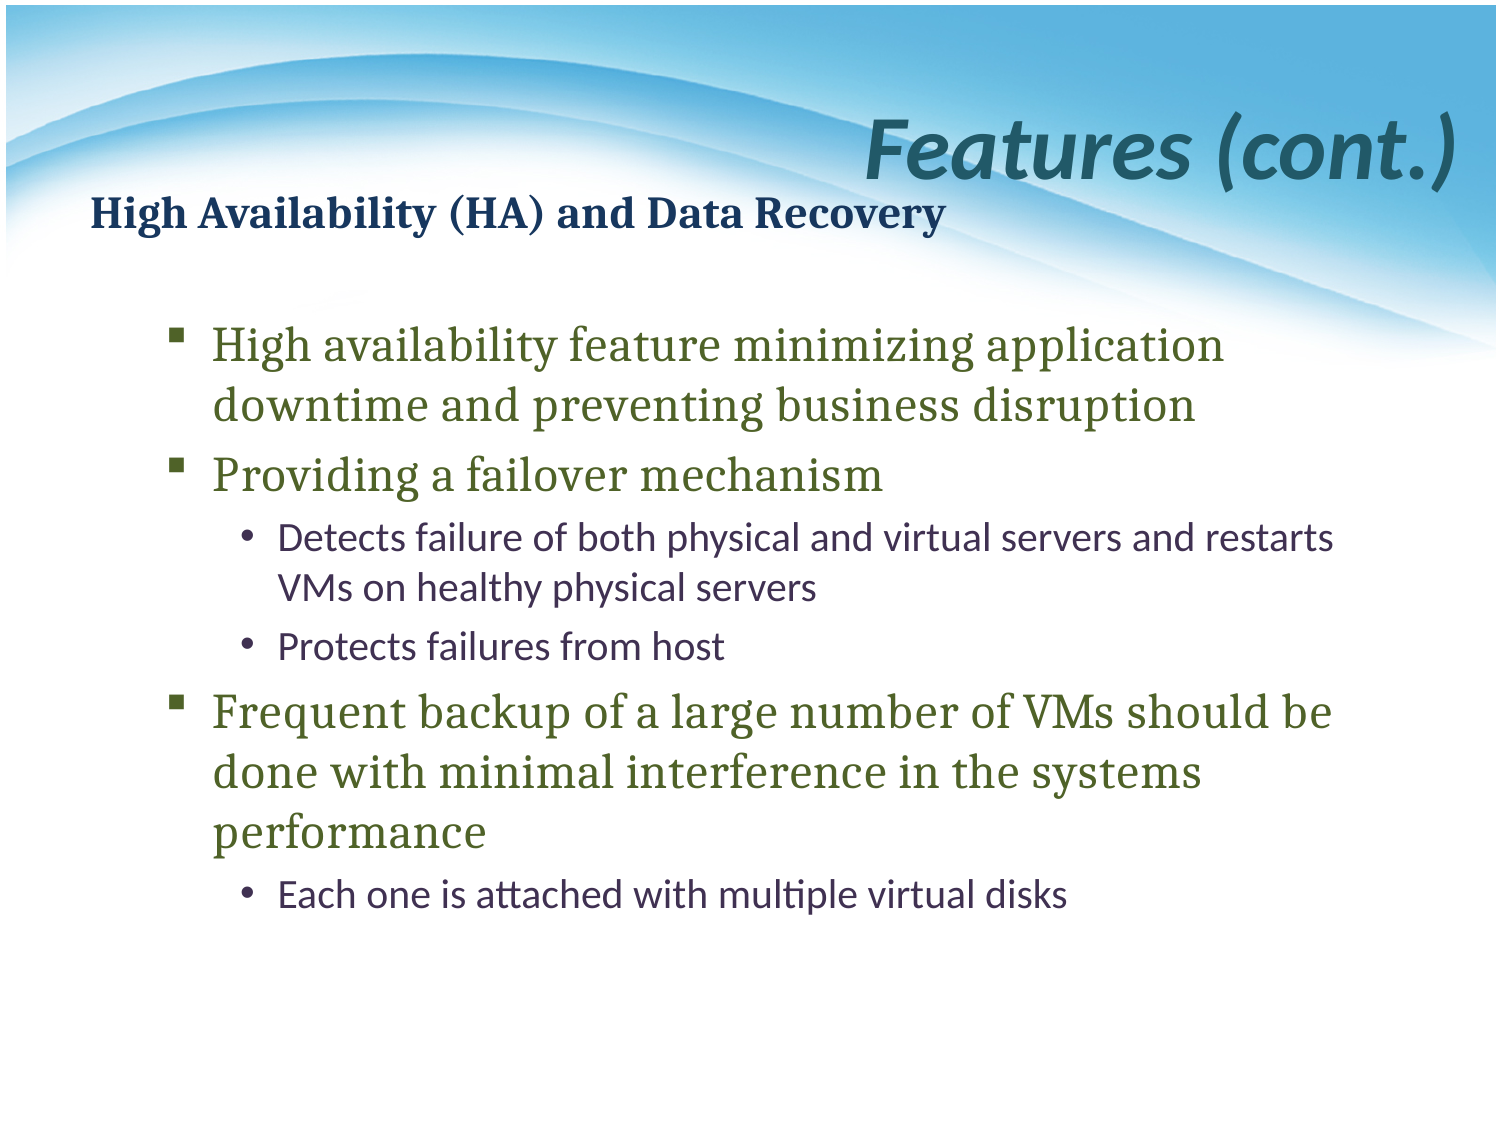

# Features (cont.)
High Availability (HA) and Data Recovery

High availability feature minimizing application downtime and preventing business disruption
Providing a failover mechanism
Detects failure of both physical and virtual servers and restarts VMs on healthy physical servers
Protects failures from host
Frequent backup of a large number of VMs should be done with minimal interference in the systems performance
Each one is attached with multiple virtual disks